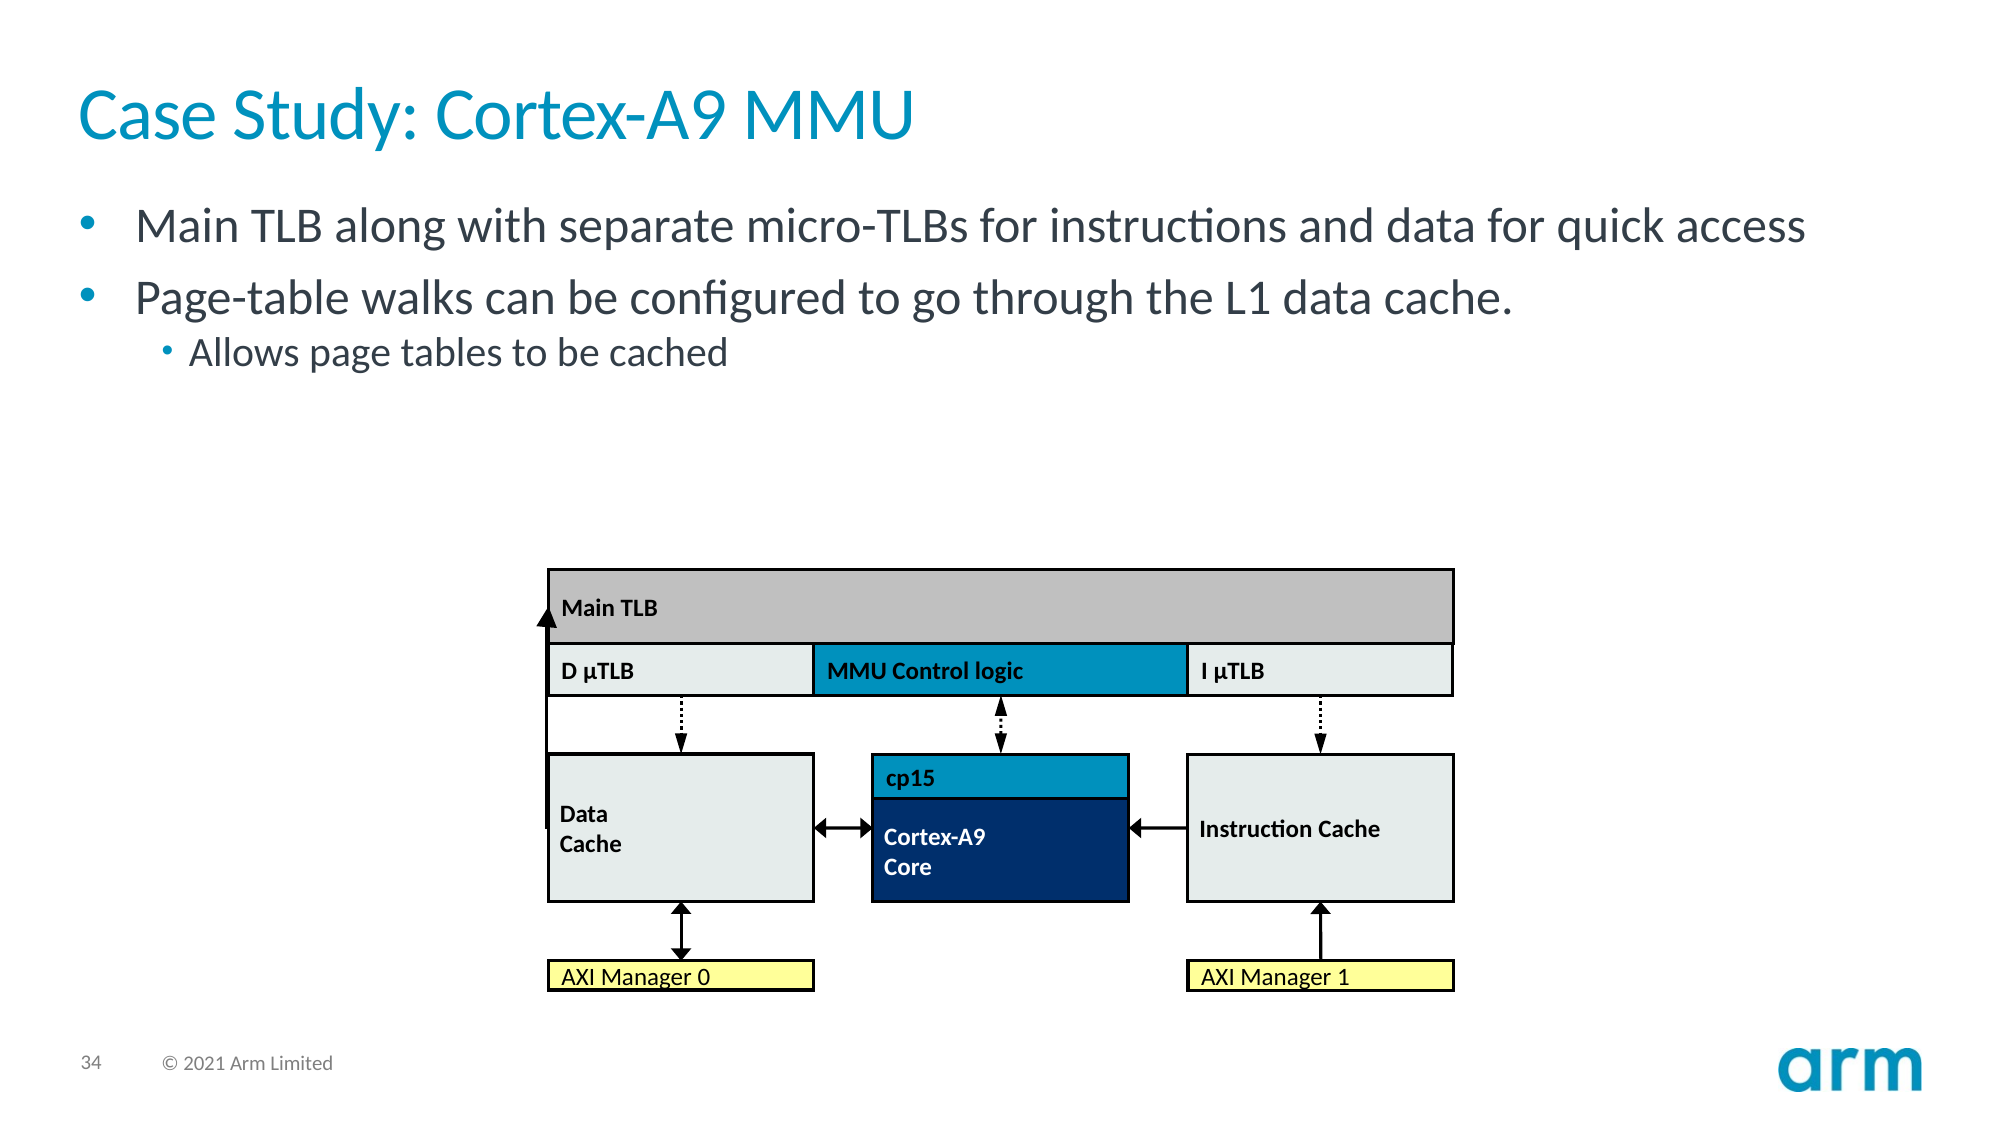

# Case Study: Cortex-A9 MMU
Main TLB along with separate micro-TLBs for instructions and data for quick access
Page-table walks can be configured to go through the L1 data cache.
Allows page tables to be cached

Main TLB
D µTLB
MMU Control logic
I µTLB

Data
Cache
cp15
Instruction Cache
Cortex-A9
Core

AXI Manager 0
AXI Manager 1